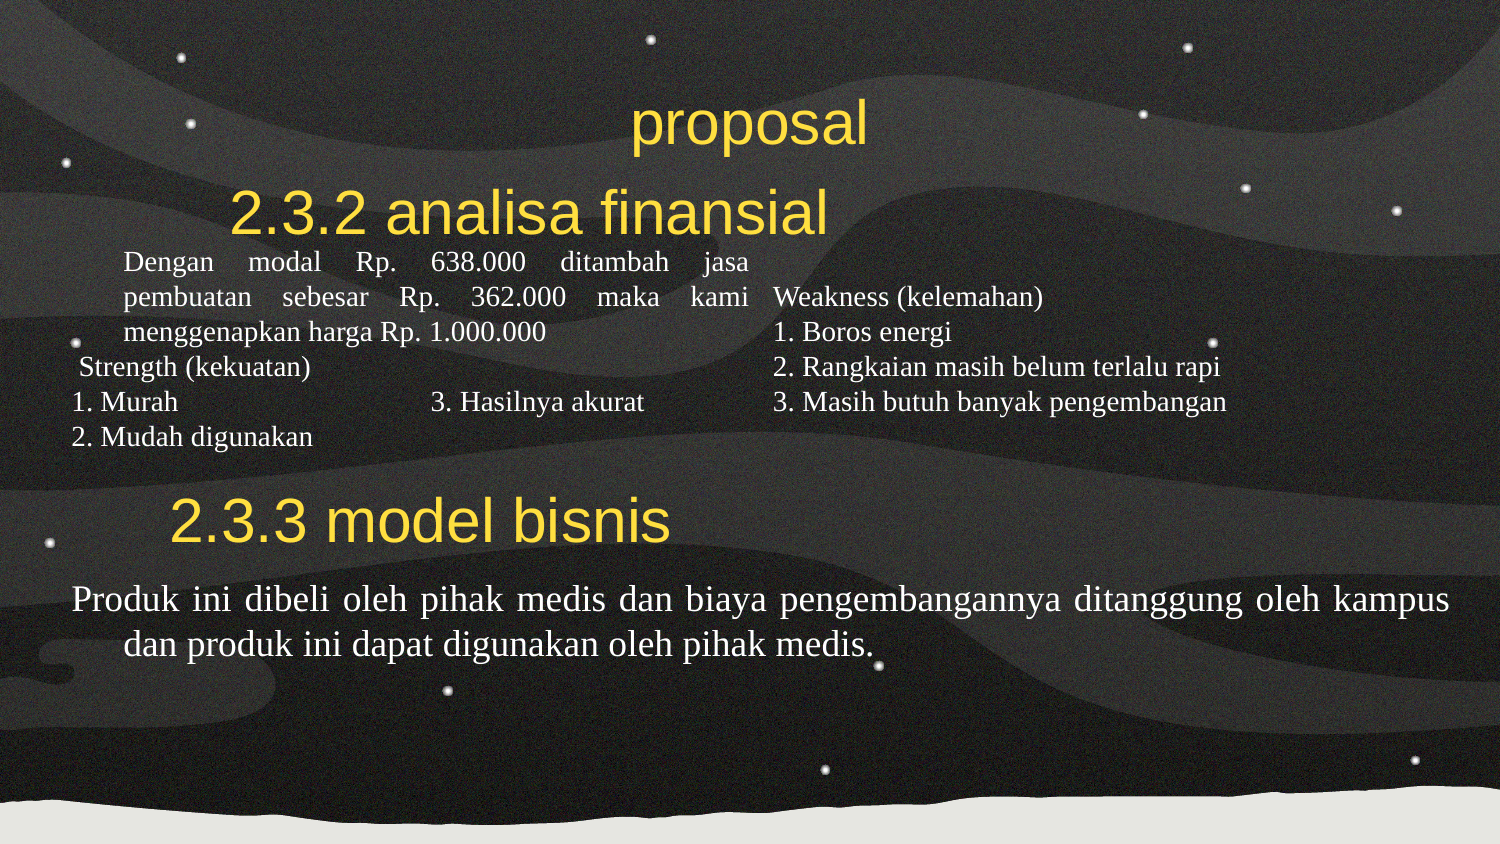

proposal
2.3.2 analisa finansial
	Dengan modal Rp. 638.000 ditambah jasa pembuatan sebesar Rp. 362.000 maka kami menggenapkan harga Rp. 1.000.000
 Strength (kekuatan)
1. Murah		 3. Hasilnya akurat
2. Mudah digunakan

Weakness (kelemahan)
1. Boros energi
2. Rangkaian masih belum terlalu rapi
3. Masih butuh banyak pengembangan
2.3.3 model bisnis
Produk ini dibeli oleh pihak medis dan biaya pengembangannya ditanggung oleh kampus dan produk ini dapat digunakan oleh pihak medis.